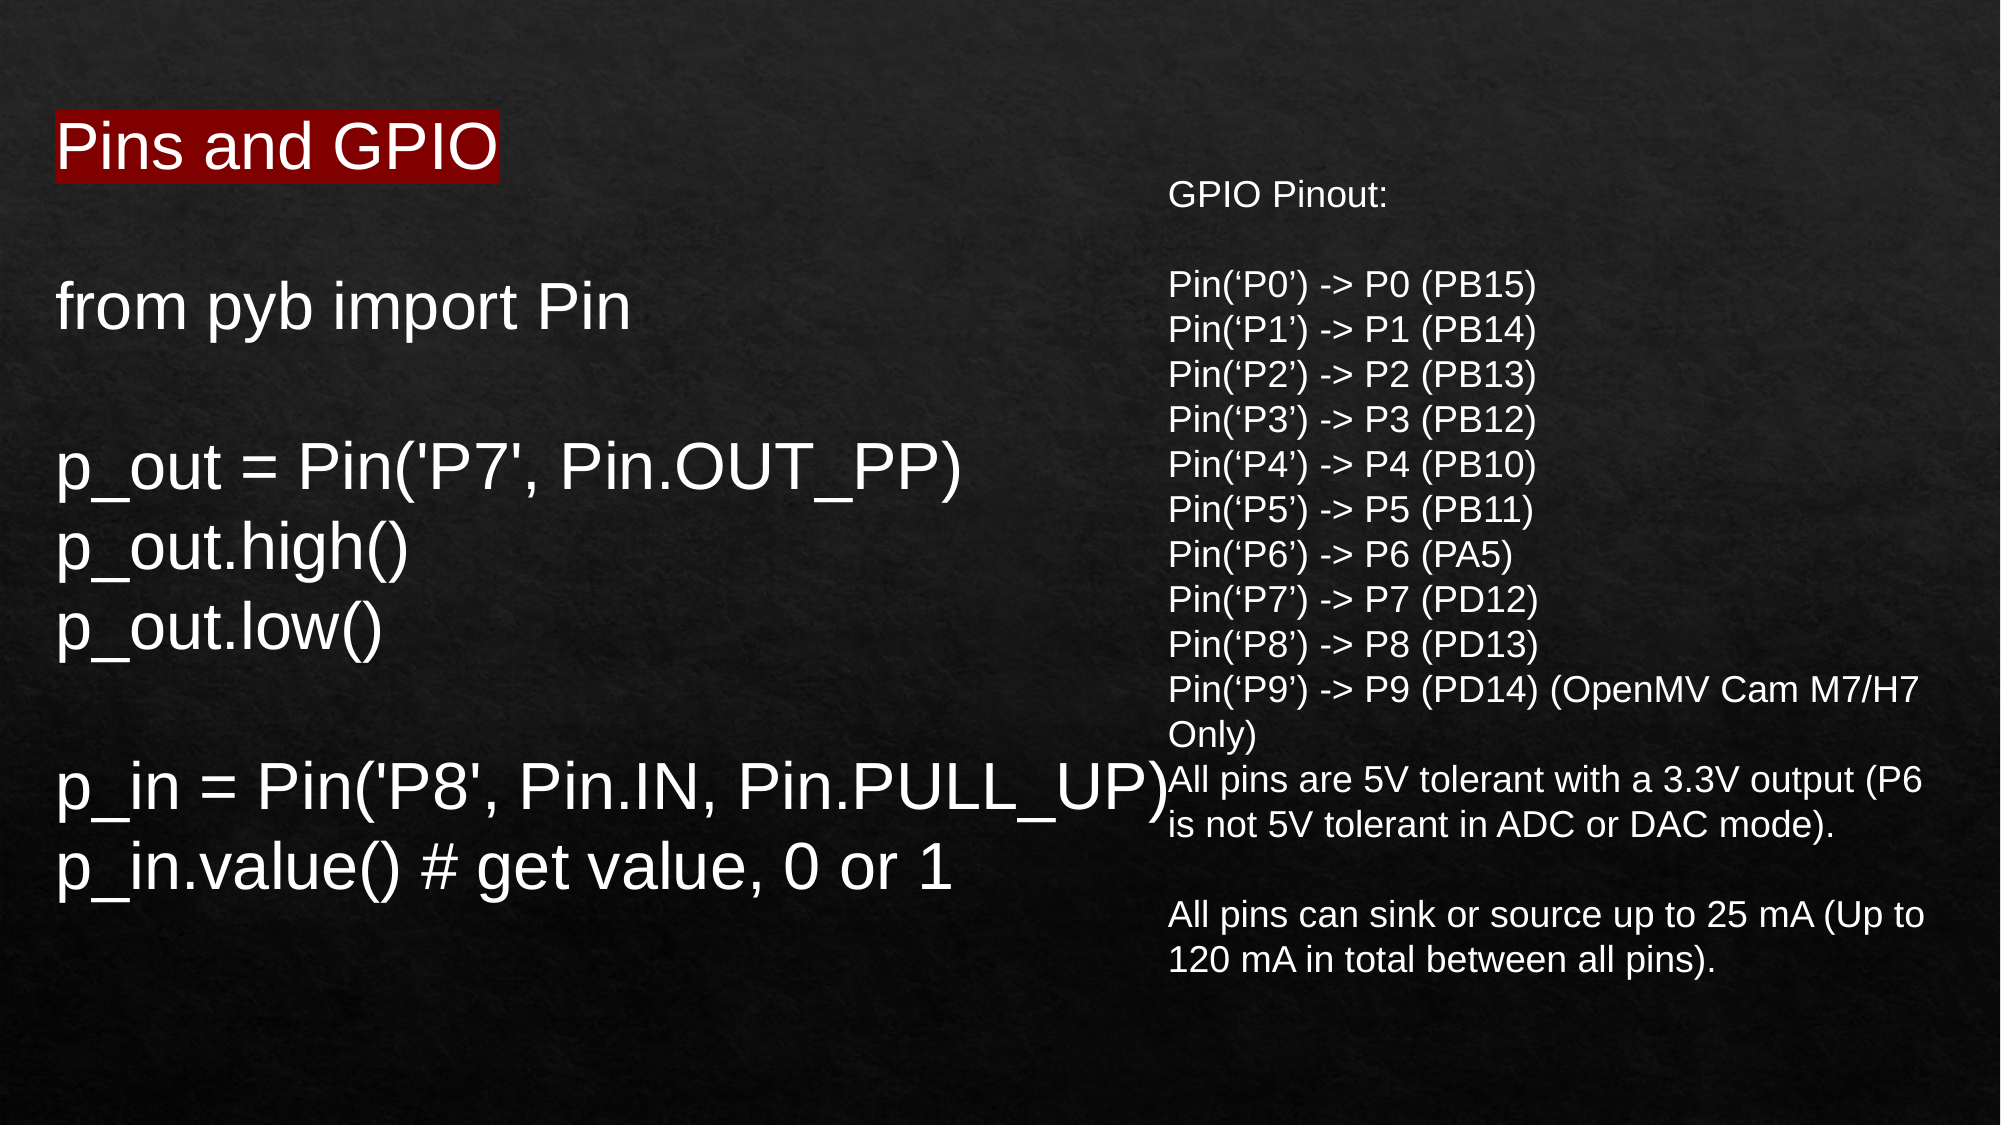

Pins and GPIO

from pyb import Pin

p_out = Pin('P7', Pin.OUT_PP)
p_out.high()
p_out.low()

p_in = Pin('P8', Pin.IN, Pin.PULL_UP)
p_in.value() # get value, 0 or 1
GPIO Pinout:

Pin(‘P0’) -> P0 (PB15)
Pin(‘P1’) -> P1 (PB14)
Pin(‘P2’) -> P2 (PB13)
Pin(‘P3’) -> P3 (PB12)
Pin(‘P4’) -> P4 (PB10)
Pin(‘P5’) -> P5 (PB11)
Pin(‘P6’) -> P6 (PA5)
Pin(‘P7’) -> P7 (PD12)
Pin(‘P8’) -> P8 (PD13)
Pin(‘P9’) -> P9 (PD14) (OpenMV Cam M7/H7 Only)
All pins are 5V tolerant with a 3.3V output (P6 is not 5V tolerant in ADC or DAC mode).

All pins can sink or source up to 25 mA (Up to 120 mA in total between all pins).